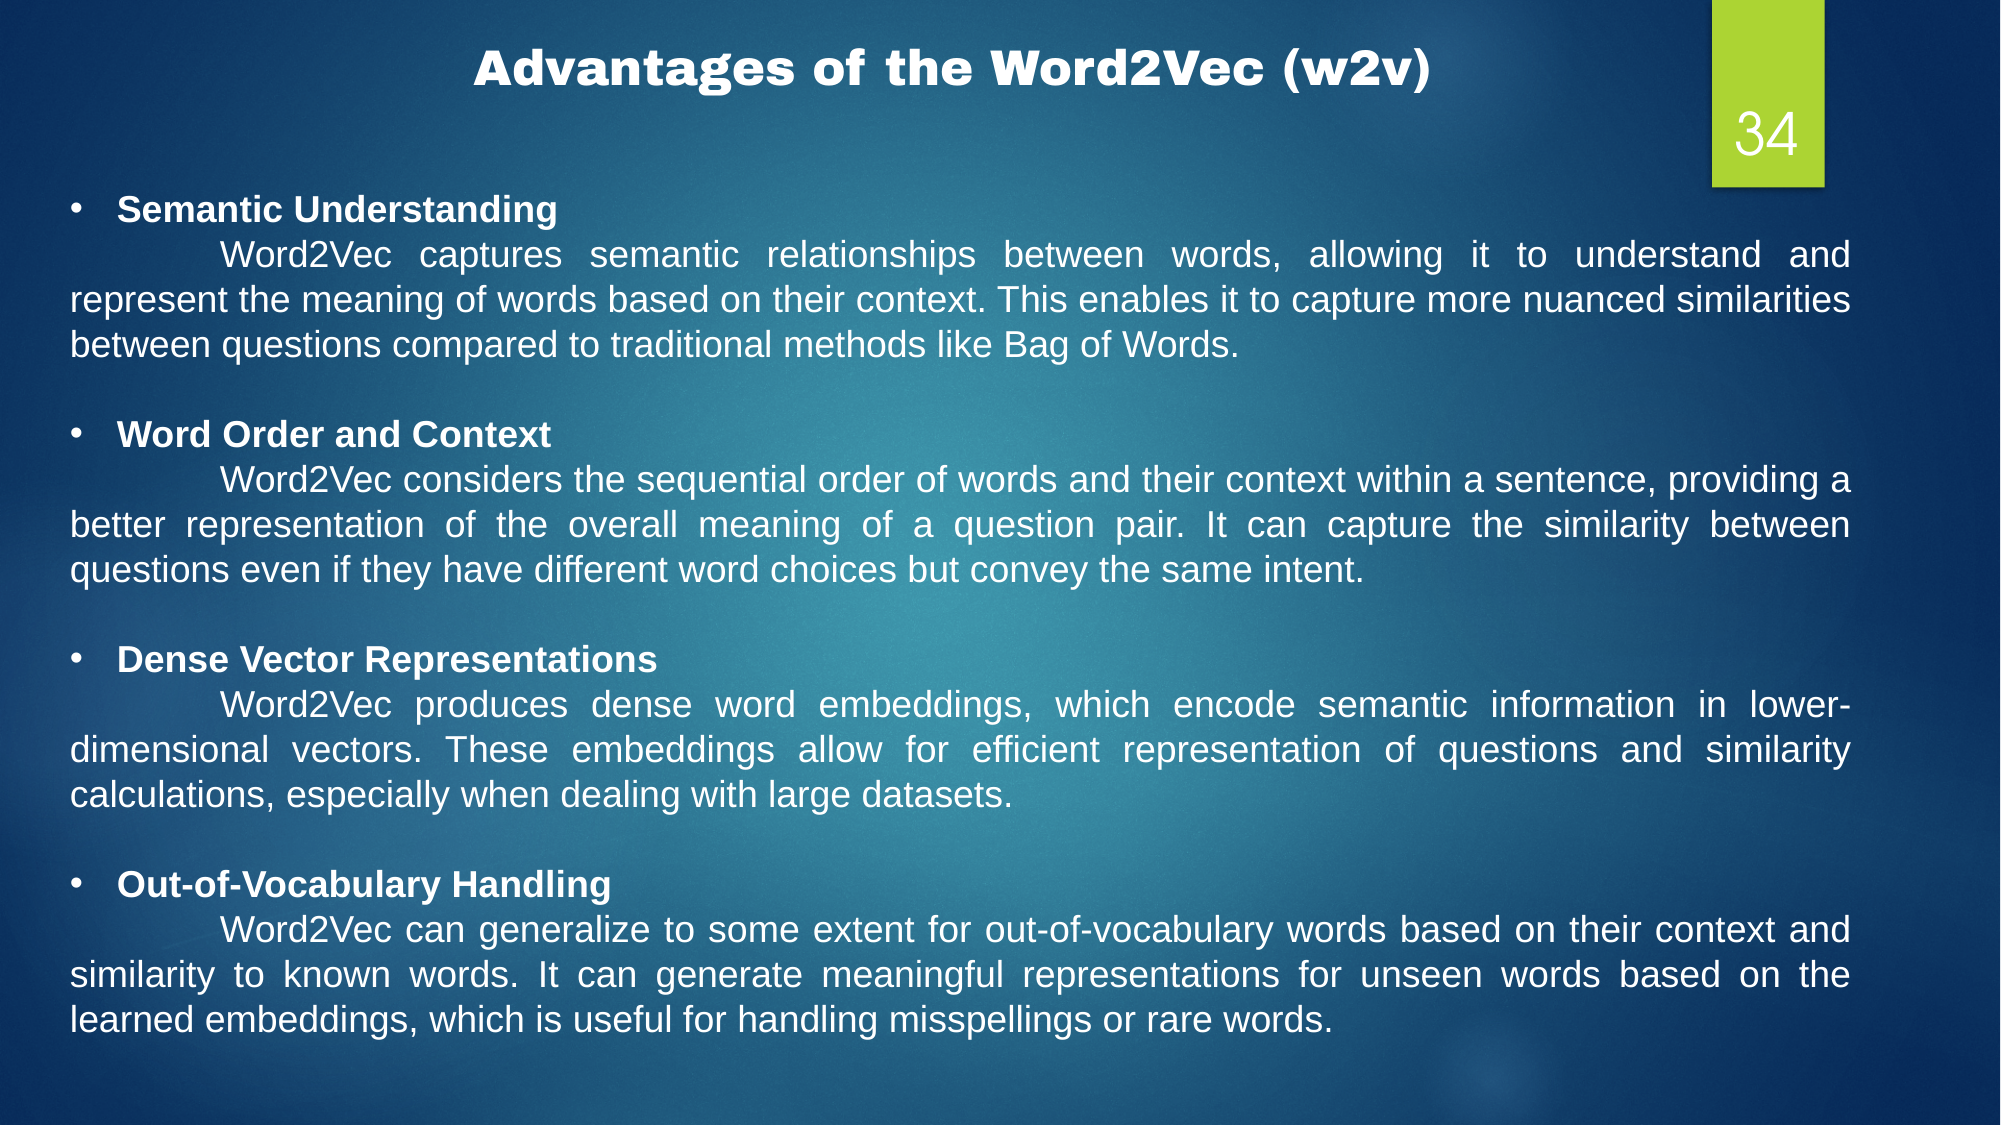

Advantages of the Word2Vec (w2v)

Semantic Understanding
	Word2Vec captures semantic relationships between words, allowing it to understand and represent the meaning of words based on their context. This enables it to capture more nuanced similarities between questions compared to traditional methods like Bag of Words.

Word Order and Context
	Word2Vec considers the sequential order of words and their context within a sentence, providing a better representation of the overall meaning of a question pair. It can capture the similarity between questions even if they have different word choices but convey the same intent.

Dense Vector Representations
	Word2Vec produces dense word embeddings, which encode semantic information in lower-dimensional vectors. These embeddings allow for efficient representation of questions and similarity calculations, especially when dealing with large datasets.

Out-of-Vocabulary Handling
	Word2Vec can generalize to some extent for out-of-vocabulary words based on their context and similarity to known words. It can generate meaningful representations for unseen words based on the learned embeddings, which is useful for handling misspellings or rare words.
34